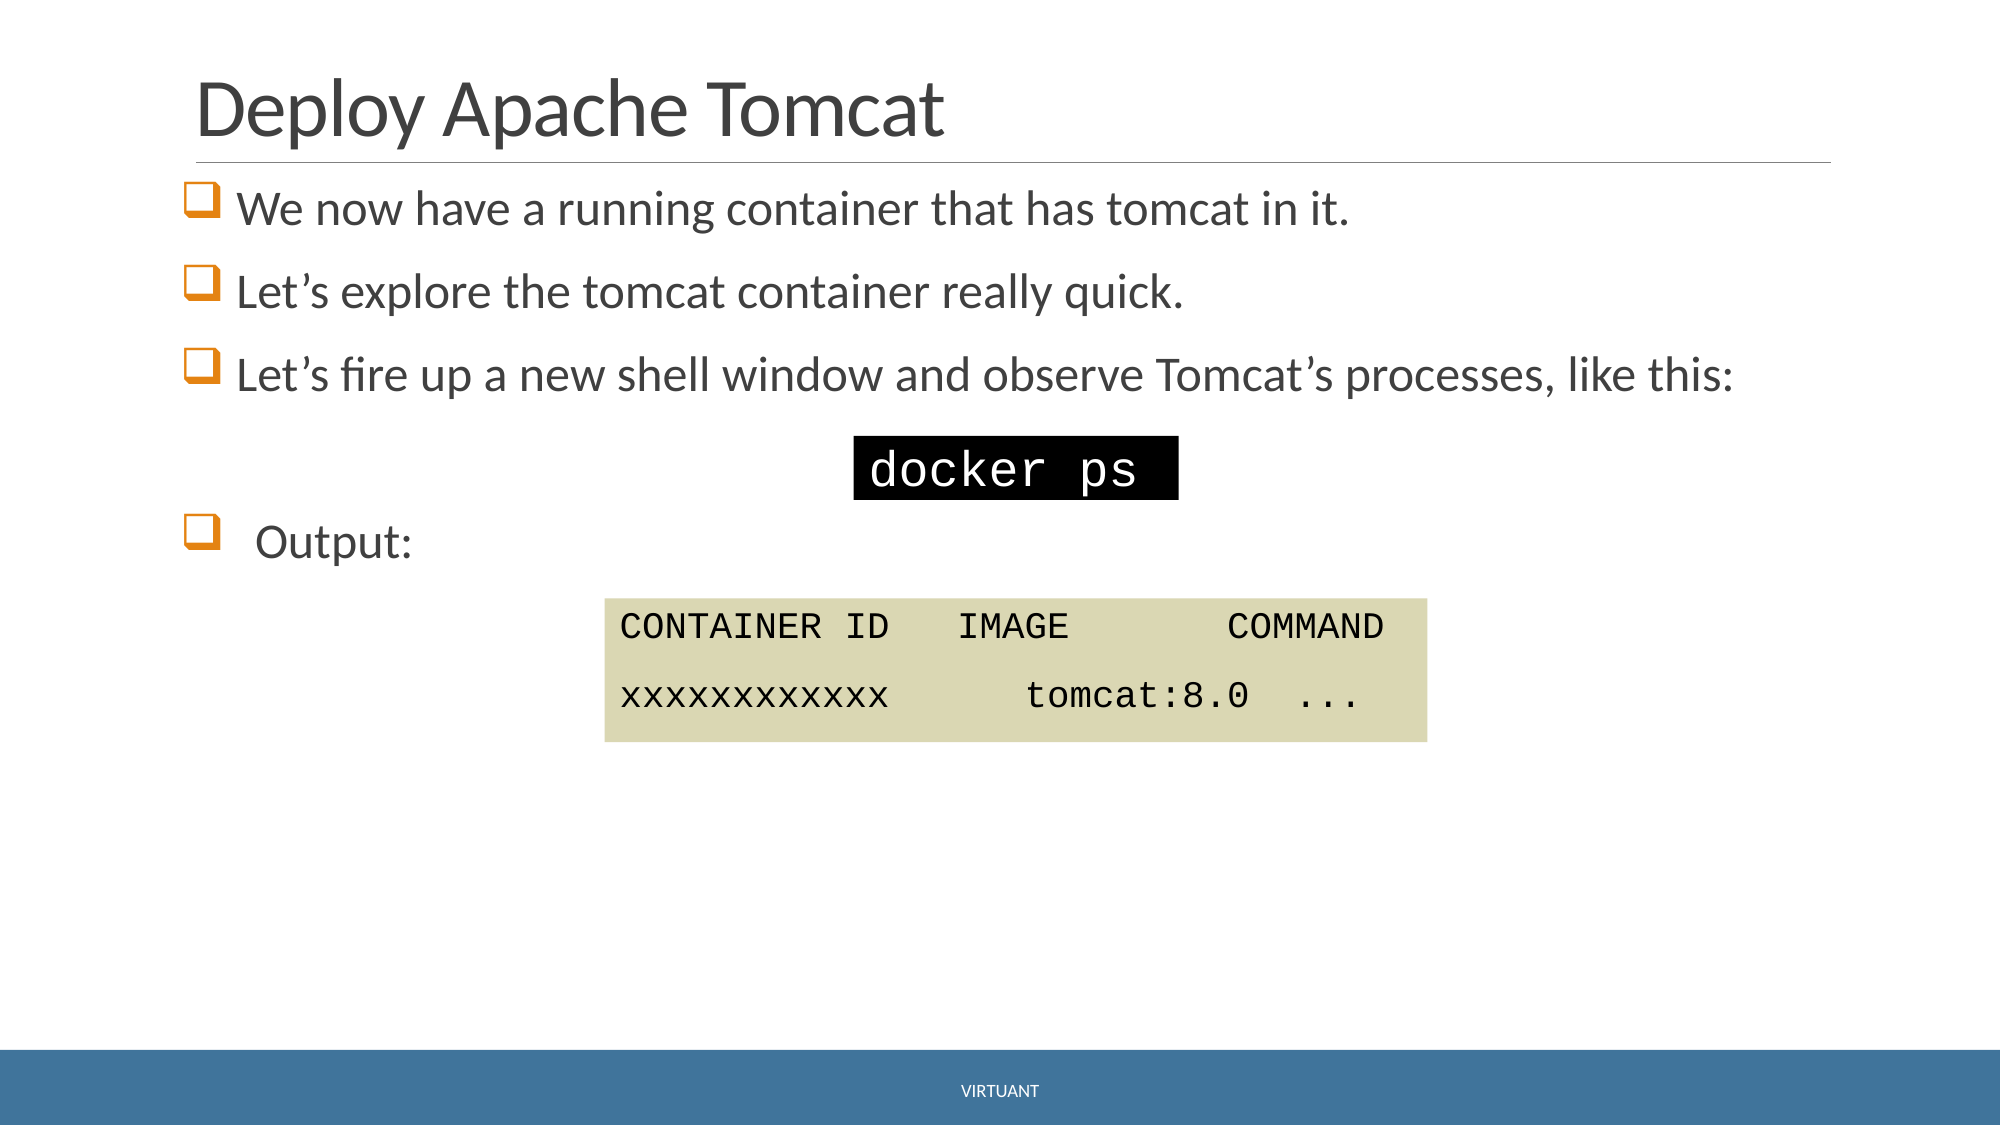

# Deploy Apache Tomcat
 We now have a running container that has tomcat in it.
 Let’s explore the tomcat container really quick.
 Let’s fire up a new shell window and observe Tomcat’s processes, like this:

 Output:
docker ps
CONTAINER ID   IMAGE       COMMAND
xxxxxxxxxxxx      tomcat:8.0  ...
Virtuant